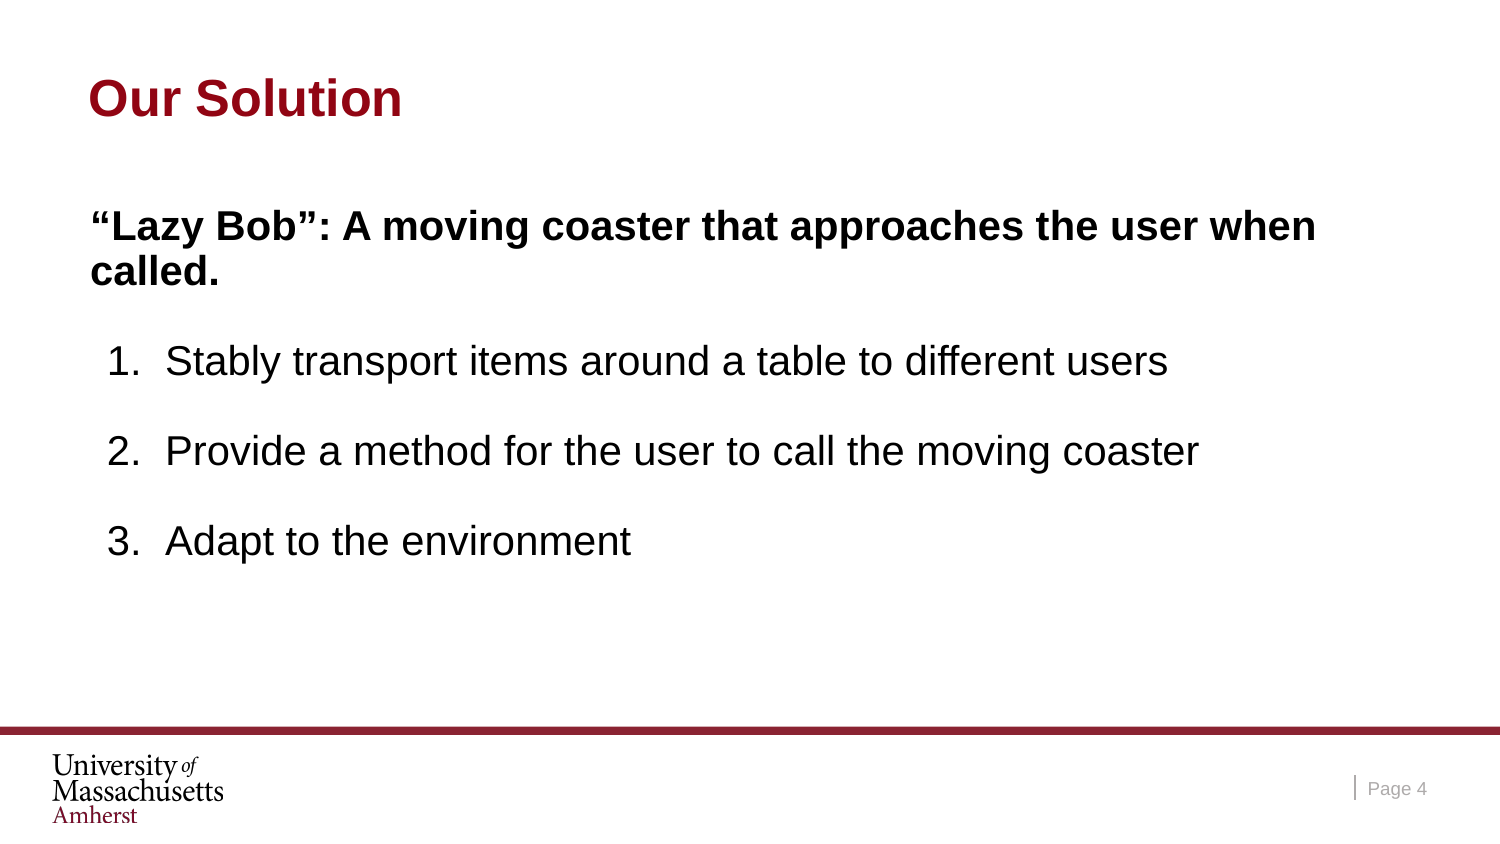

# Our Solution
“Lazy Bob”: A moving coaster that approaches the user when called.

Stably transport items around a table to different users

Provide a method for the user to call the moving coaster

Adapt to the environment

Page 4